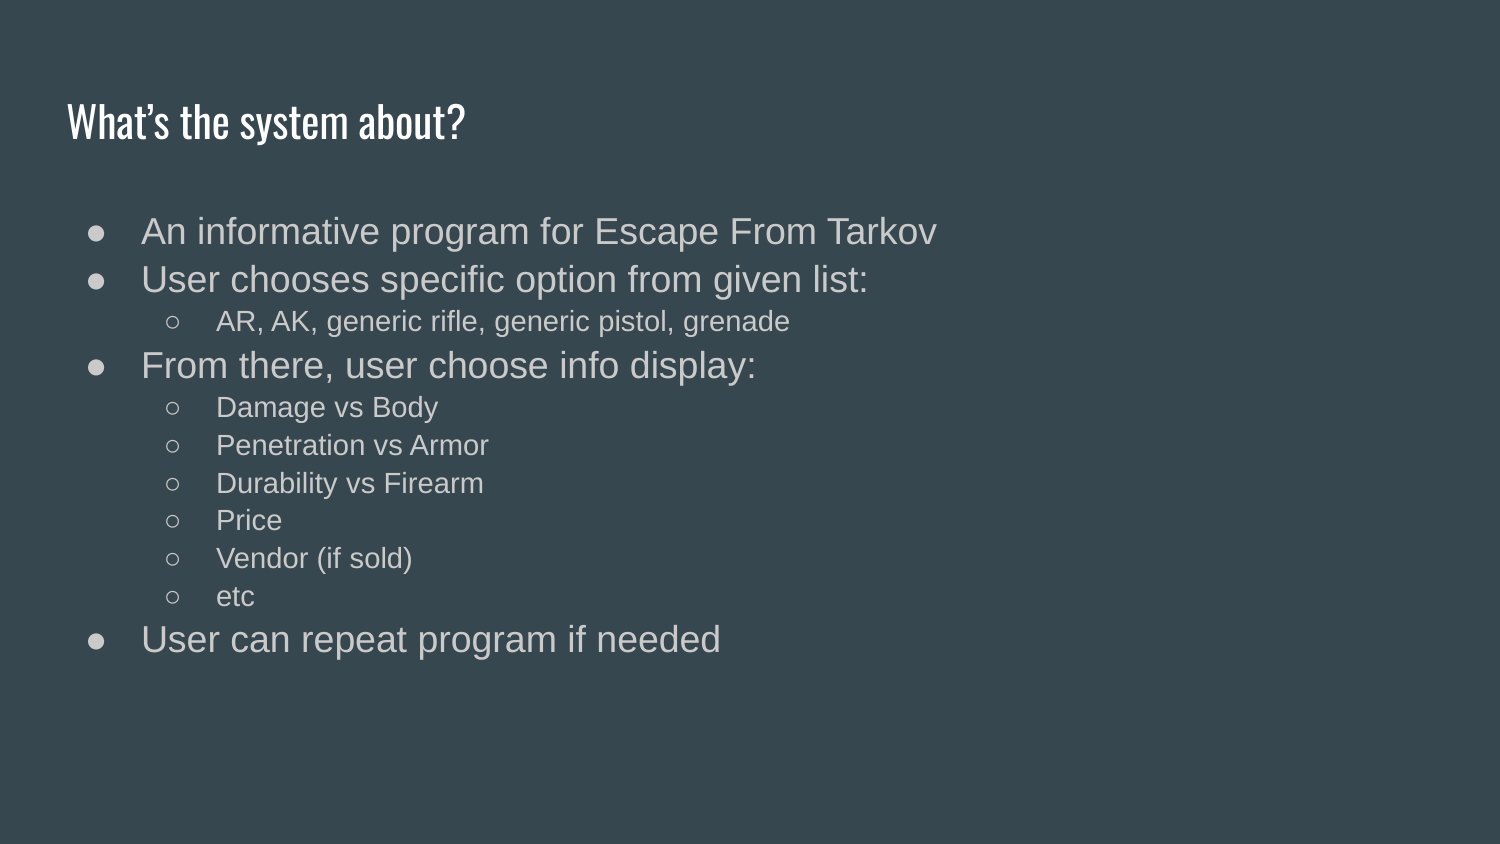

# What’s the system about?
An informative program for Escape From Tarkov
User chooses specific option from given list:
AR, AK, generic rifle, generic pistol, grenade
From there, user choose info display:
Damage vs Body
Penetration vs Armor
Durability vs Firearm
Price
Vendor (if sold)
etc
User can repeat program if needed